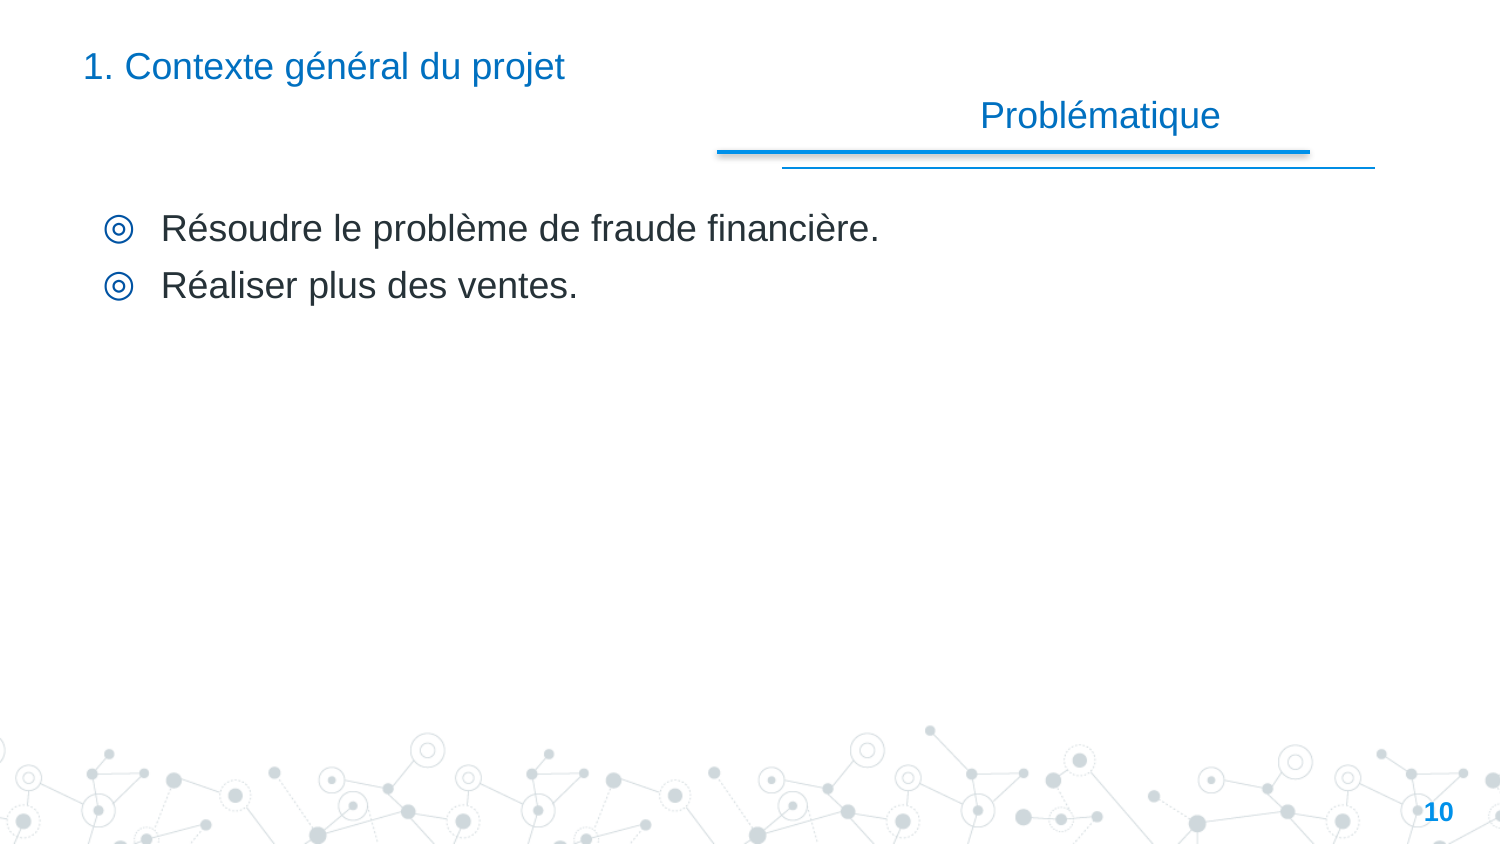

# 1. Contexte général du projet Problématique
Résoudre le problème de fraude financière.
Réaliser plus des ventes.
10